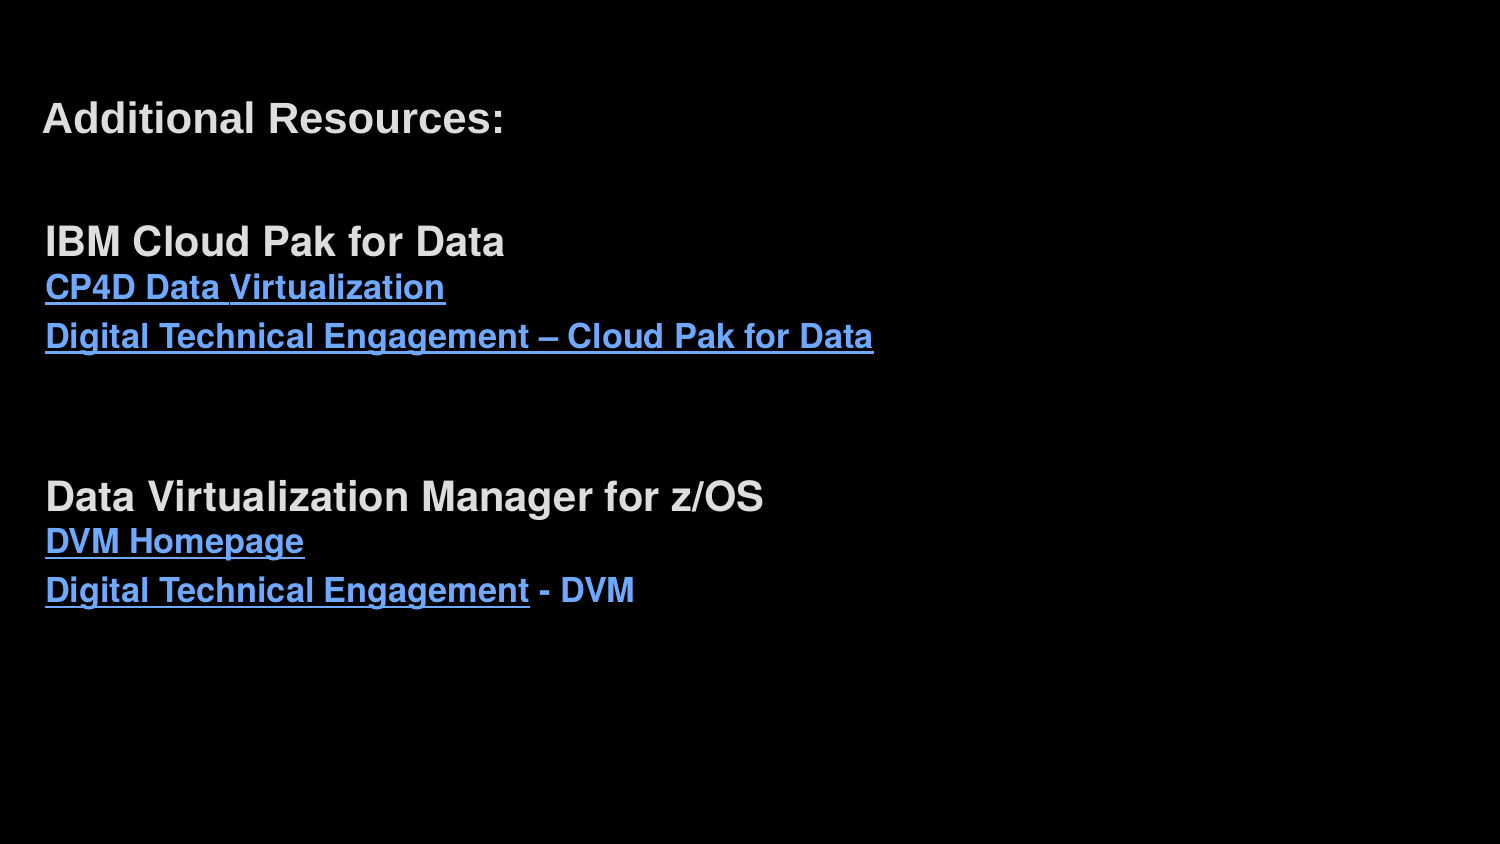

Additional Resources:
IBM Cloud Pak for Data
CP4D Data Virtualization
Digital Technical Engagement – Cloud Pak for Data

Data Virtualization Manager for z/OS
DVM Homepage
Digital Technical Engagement - DVM